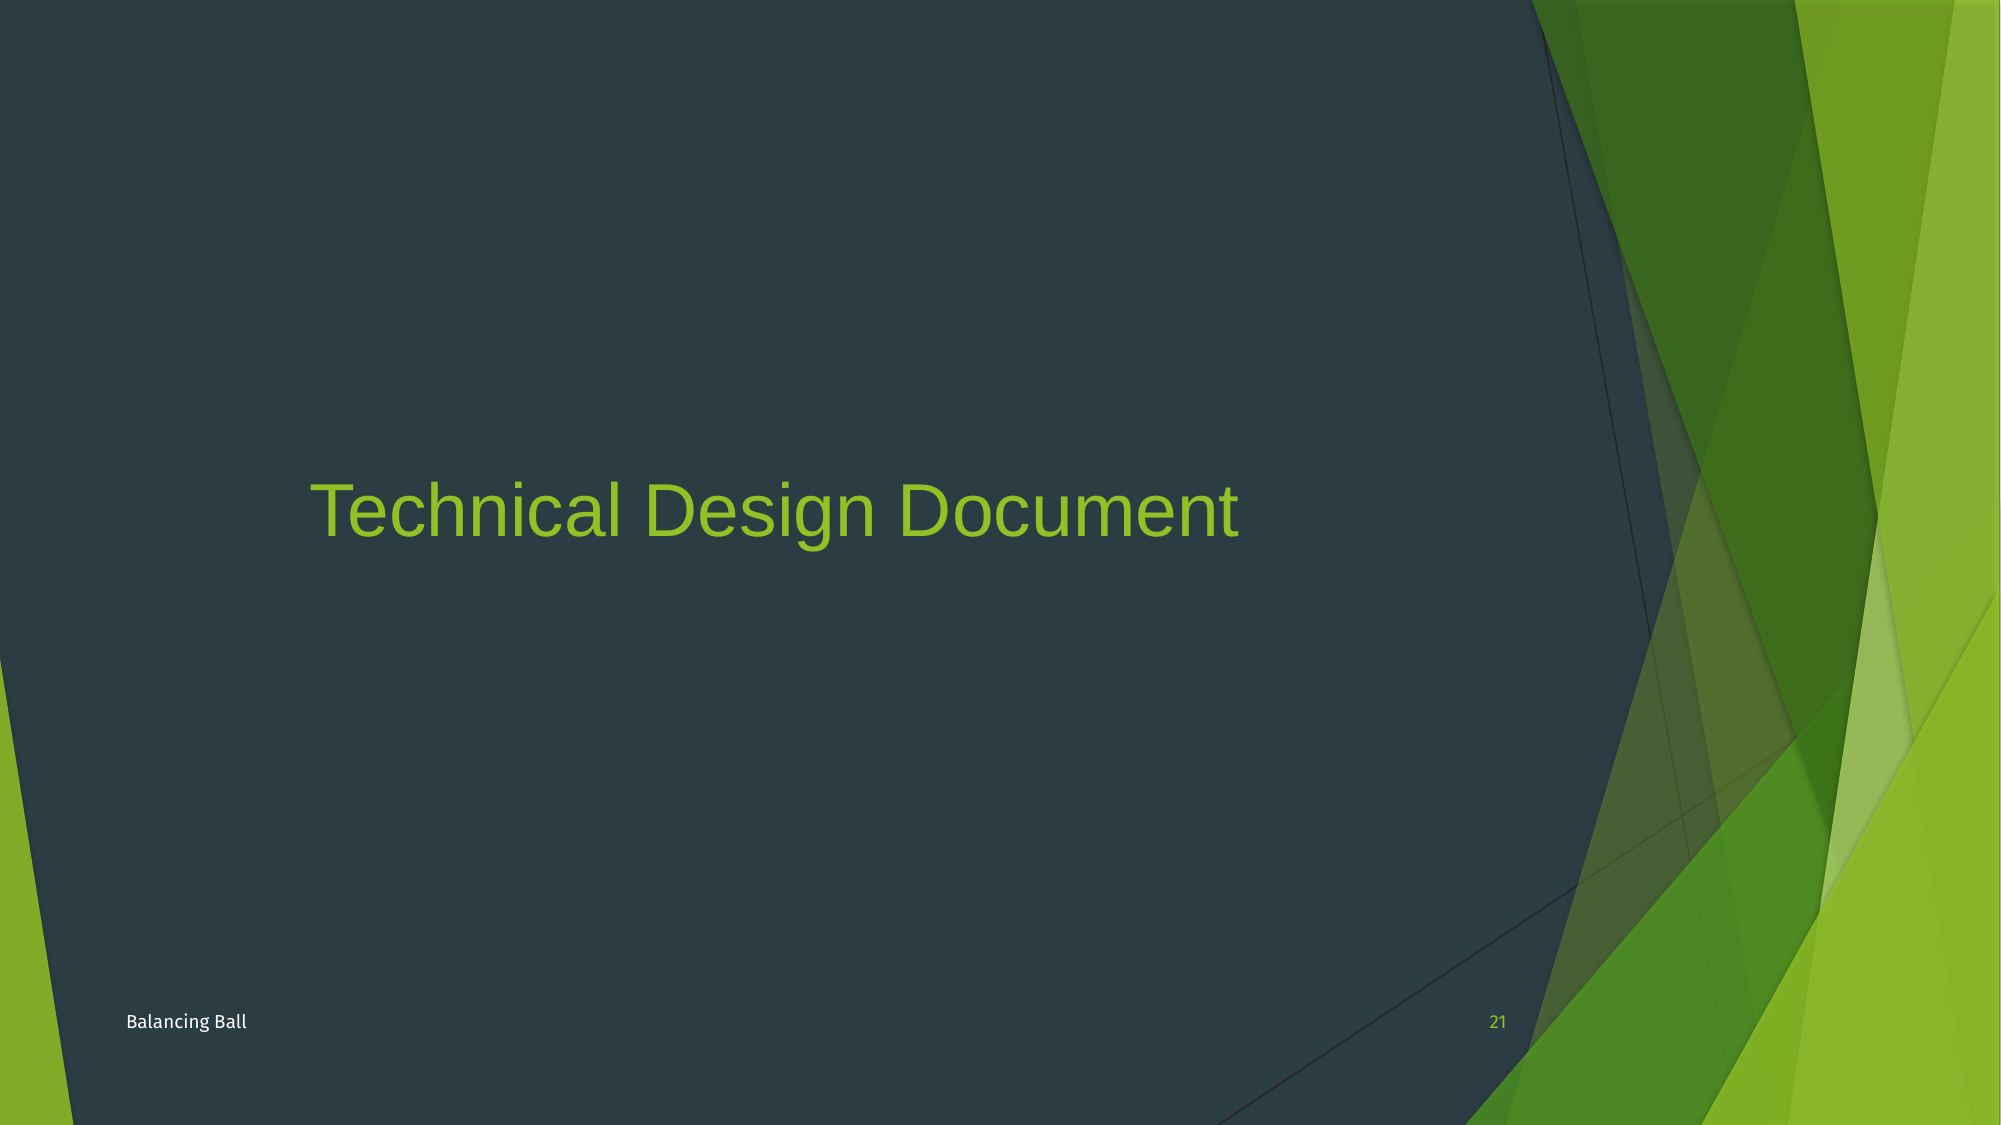

# Technical Design Document
Balancing Ball
21